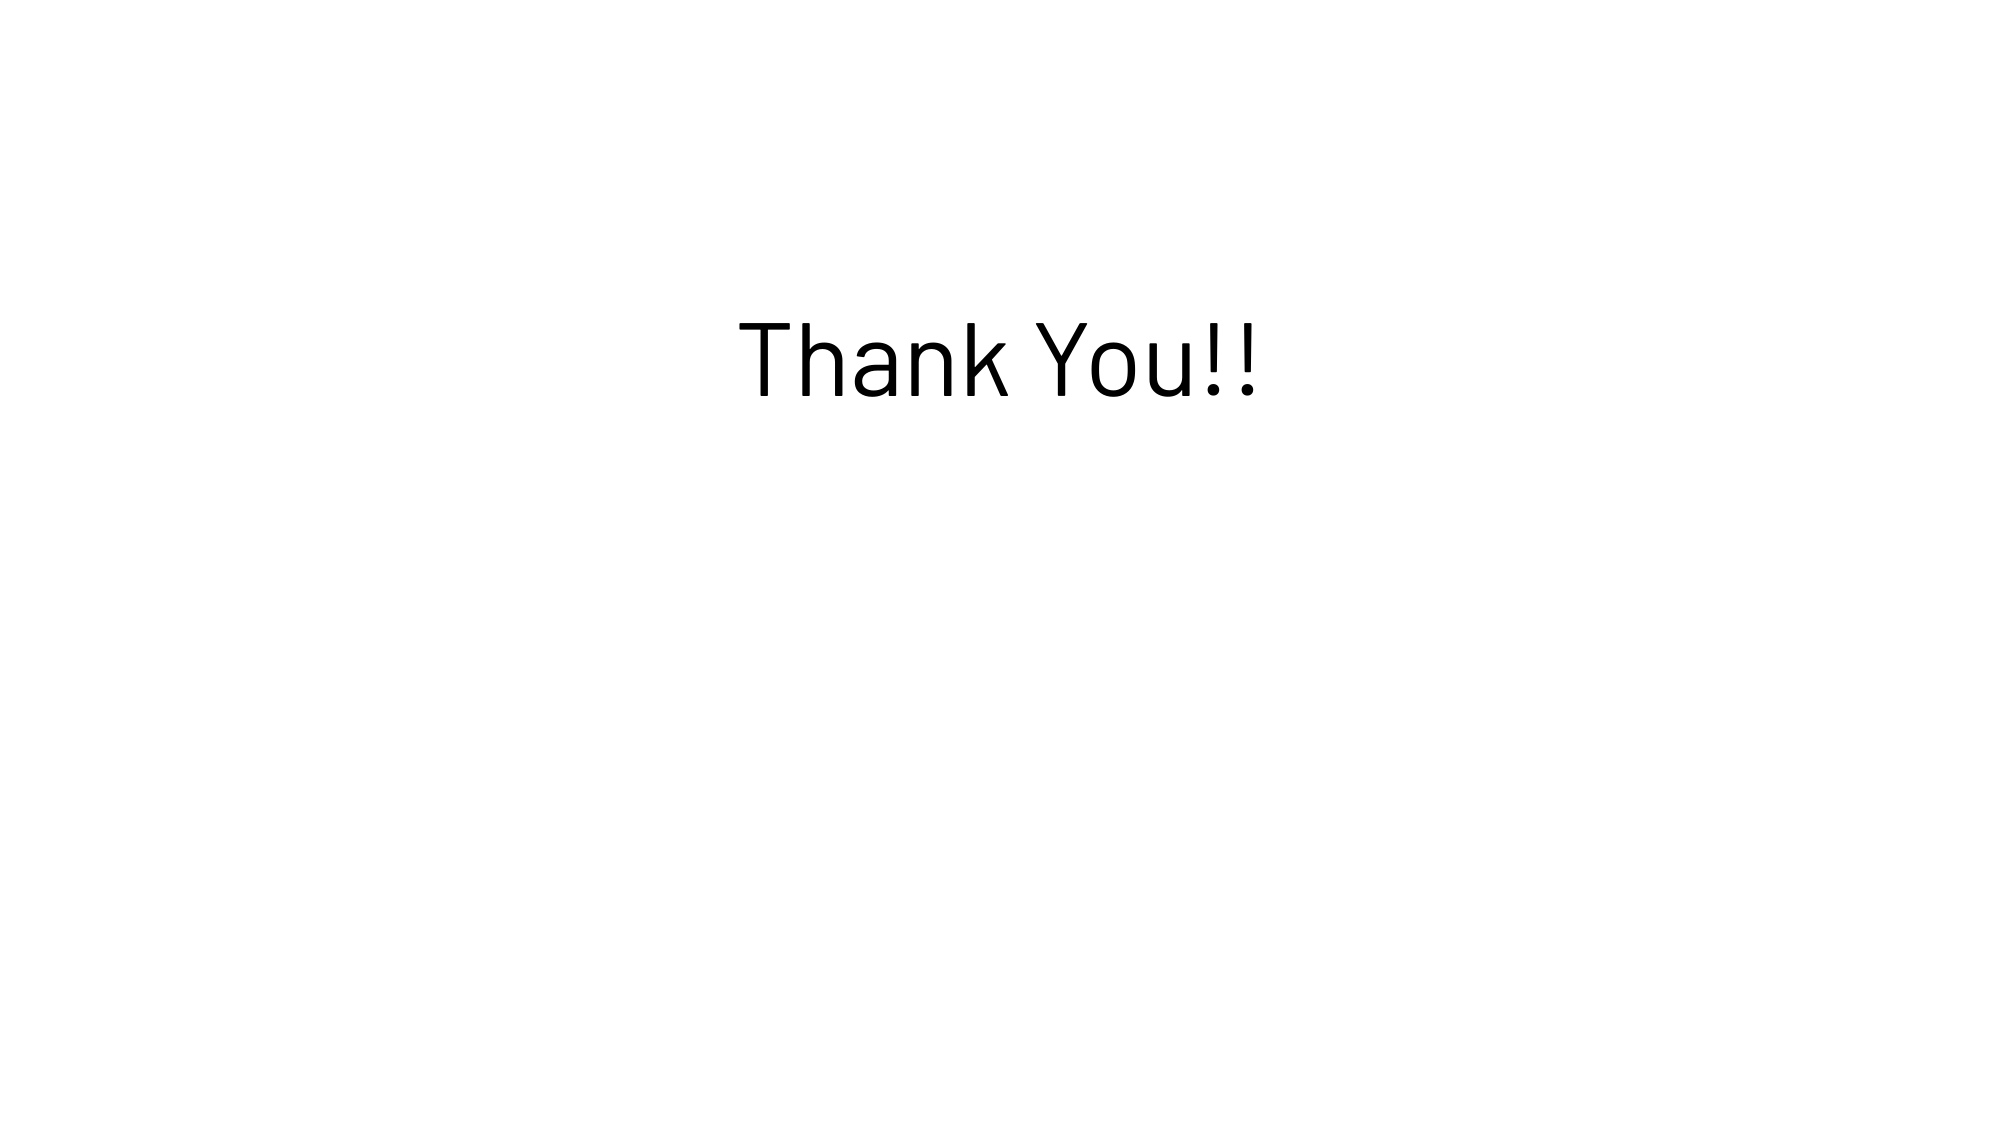

# 2. Find the average rating of all restaurants in 'Mumbai'
Thank You!!